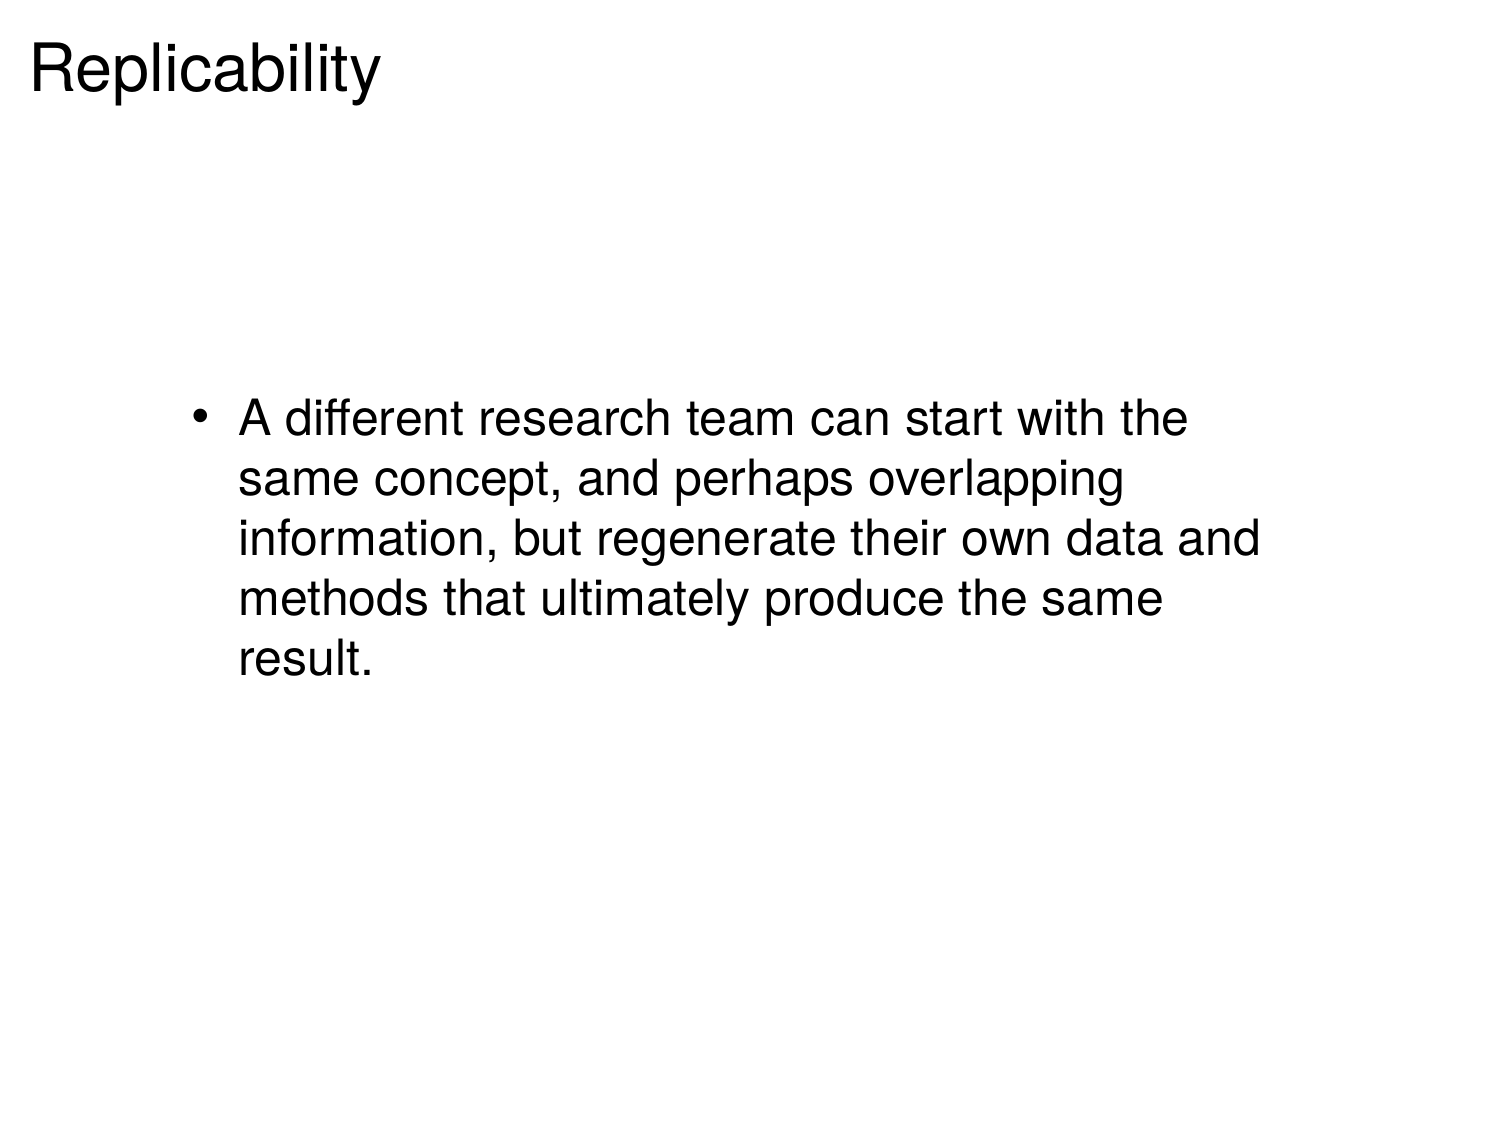

Replicability
A different research team can start with the same concept, and perhaps overlapping information, but regenerate their own data and methods that ultimately produce the same result.